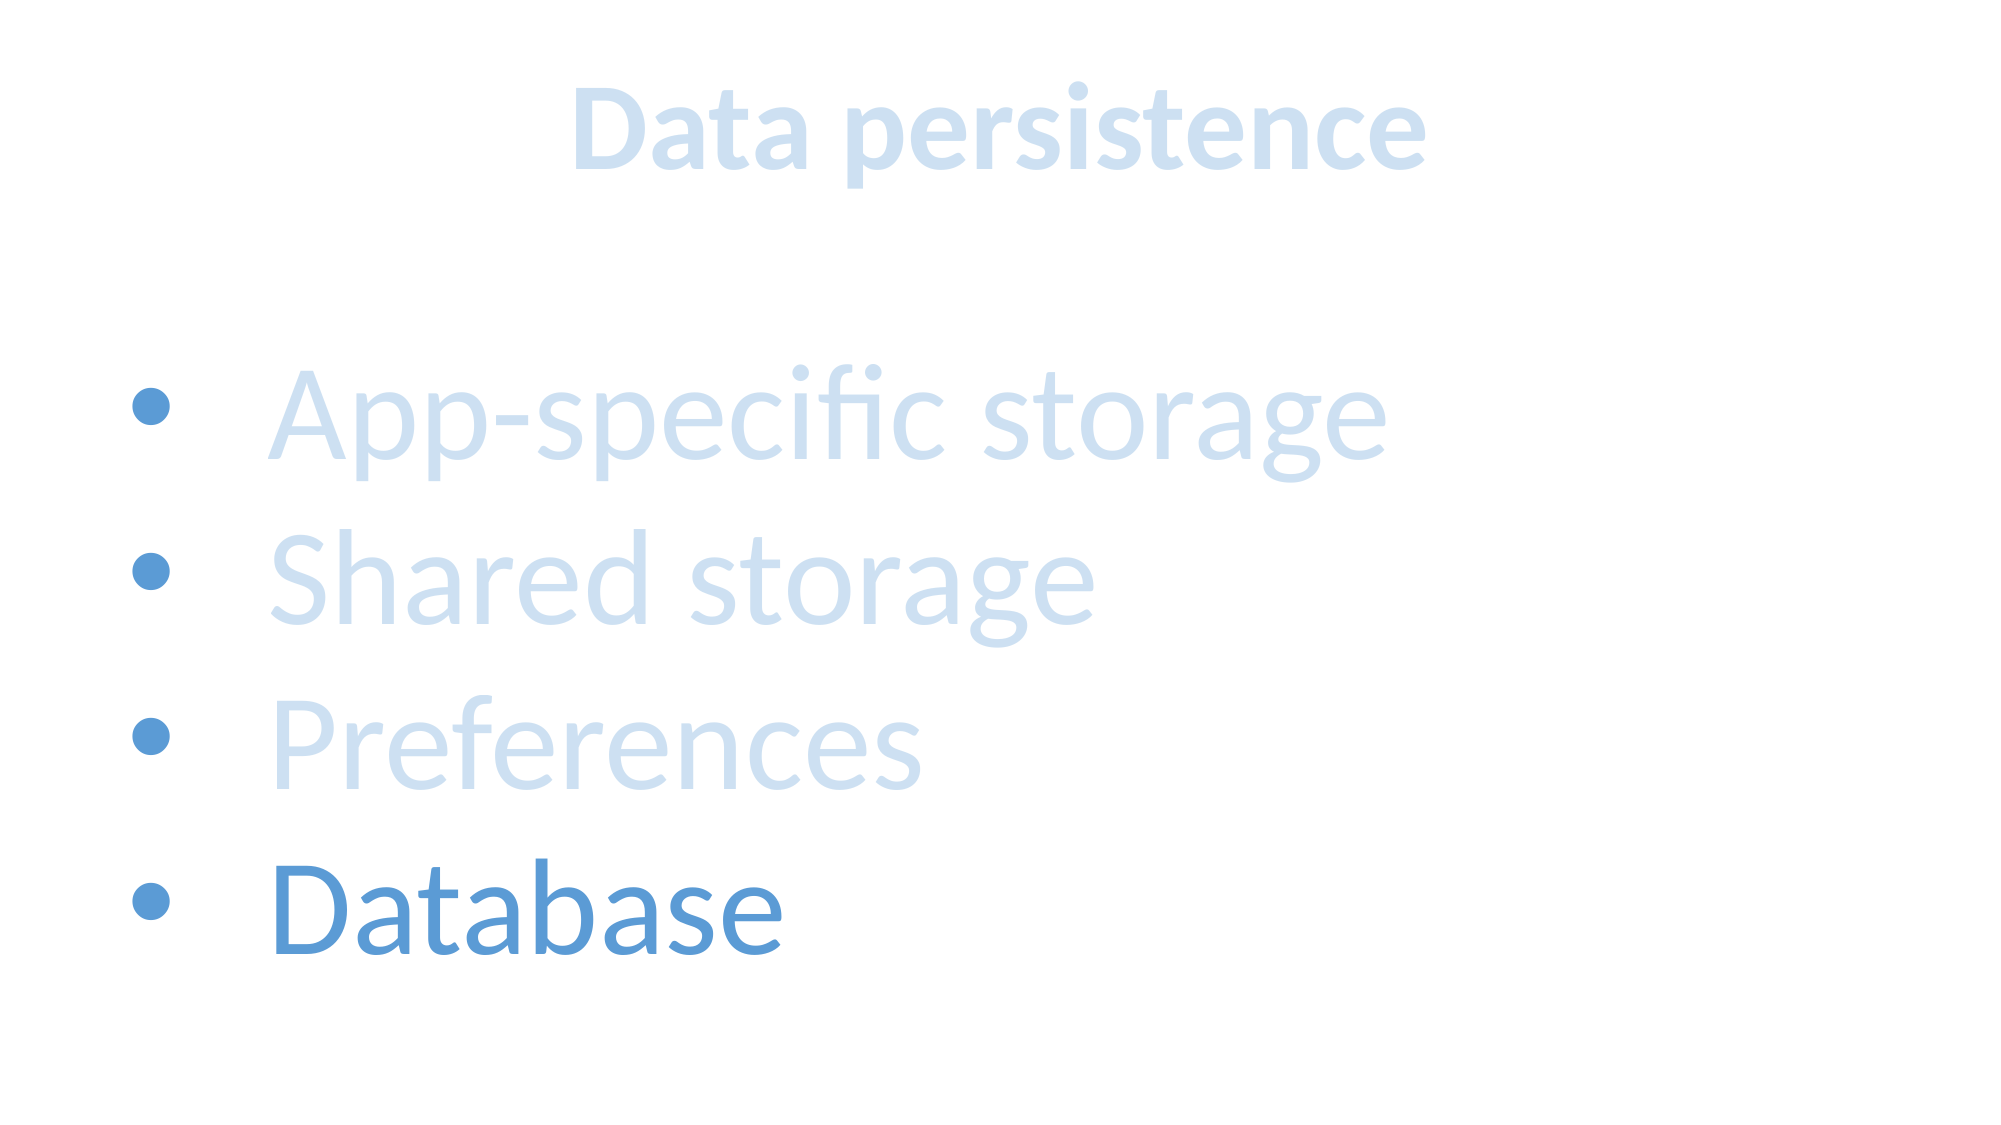

Data persistence
App-specific storage
Shared storage
Preferences
Database